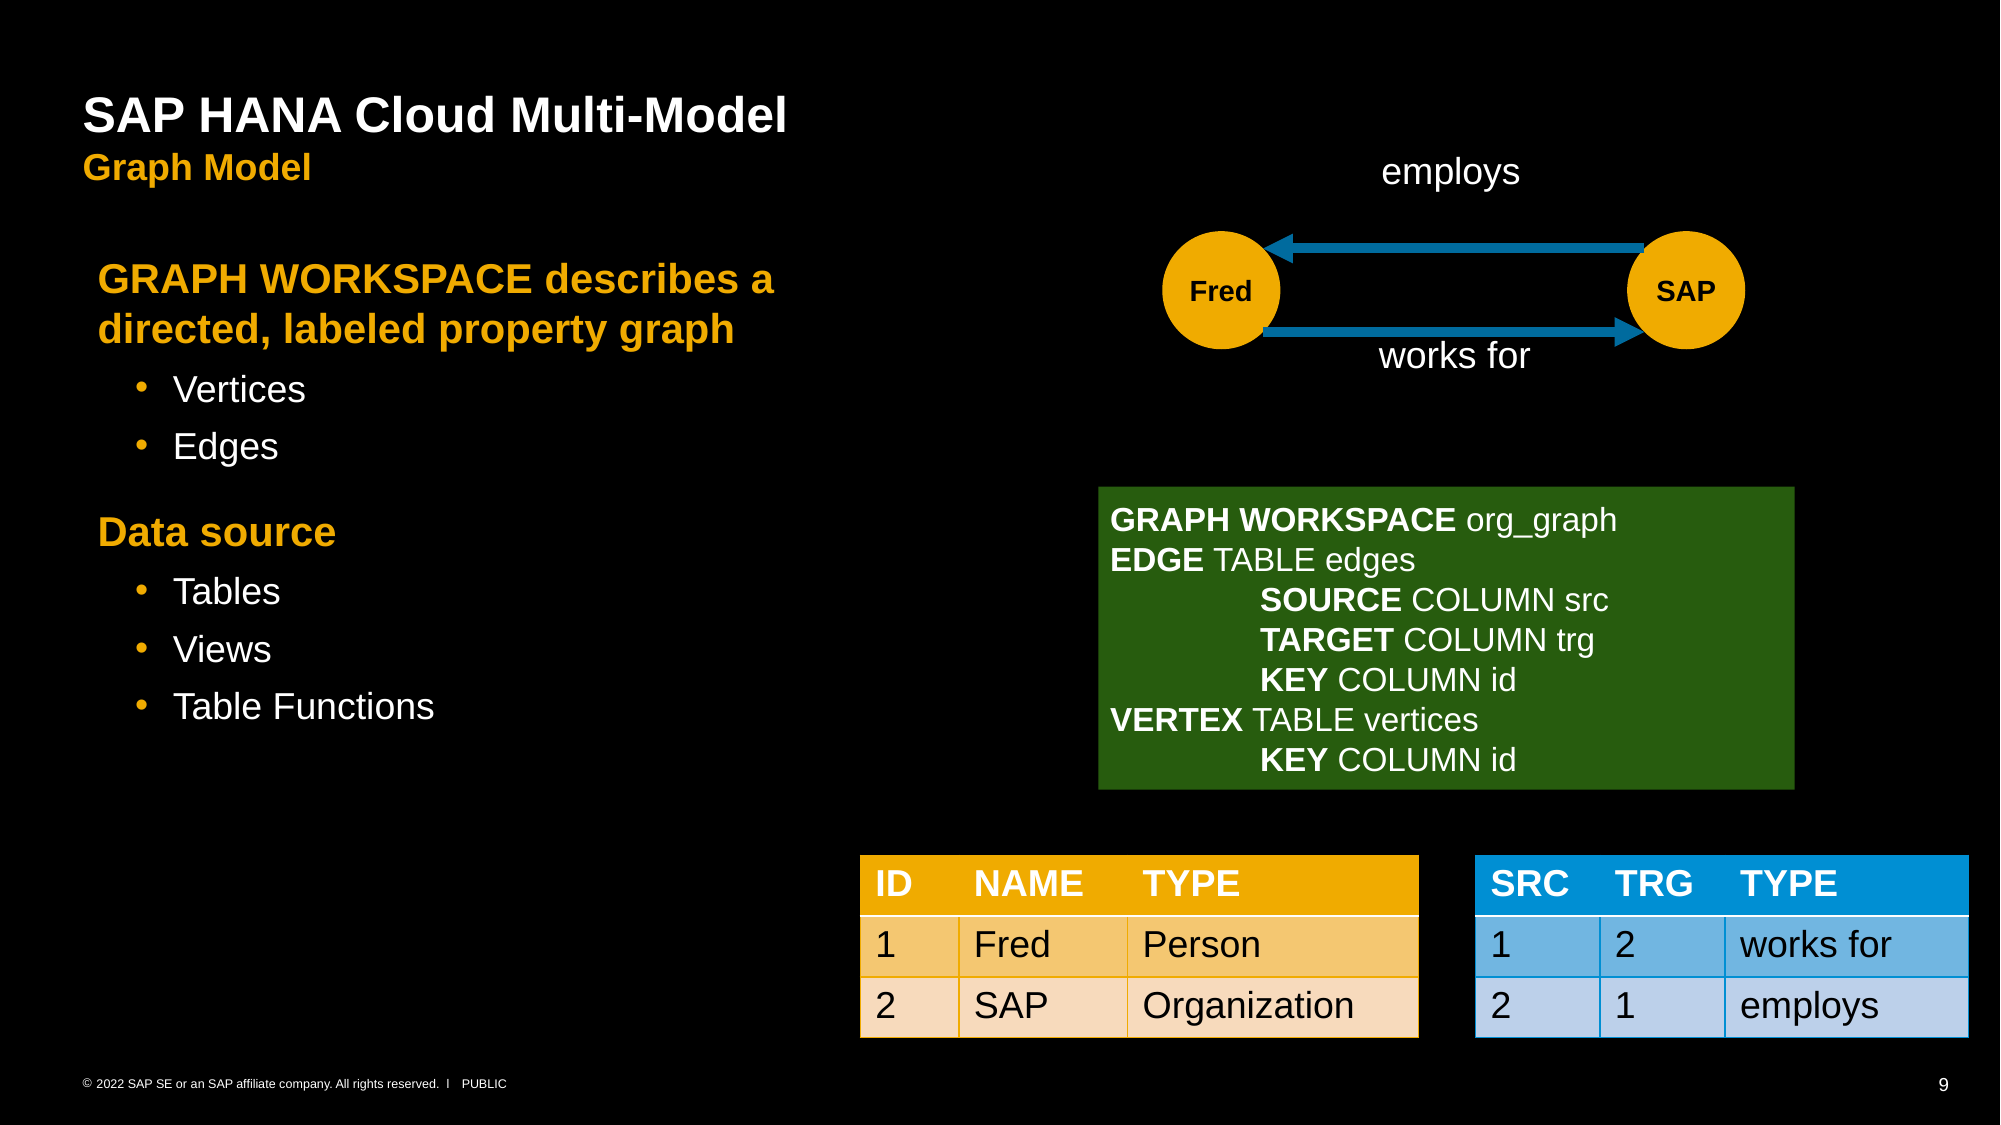

# SAP HANA Cloud Multi-Model Graph Model
employs
Fred
SAP
GRAPH WORKSPACE describes a directed, labeled property graph
Vertices
Edges
Data source
Tables
Views
Table Functions

works for
GRAPH WORKSPACE org_graph
EDGE TABLE edges
	SOURCE COLUMN src
	TARGET COLUMN trg
	KEY COLUMN id
VERTEX TABLE vertices
	KEY COLUMN id
| ID | NAME | TYPE |
| --- | --- | --- |
| 1 | Fred | Person |
| 2 | SAP | Organization |
| SRC | TRG | TYPE |
| --- | --- | --- |
| 1 | 2 | works for |
| 2 | 1 | employs |